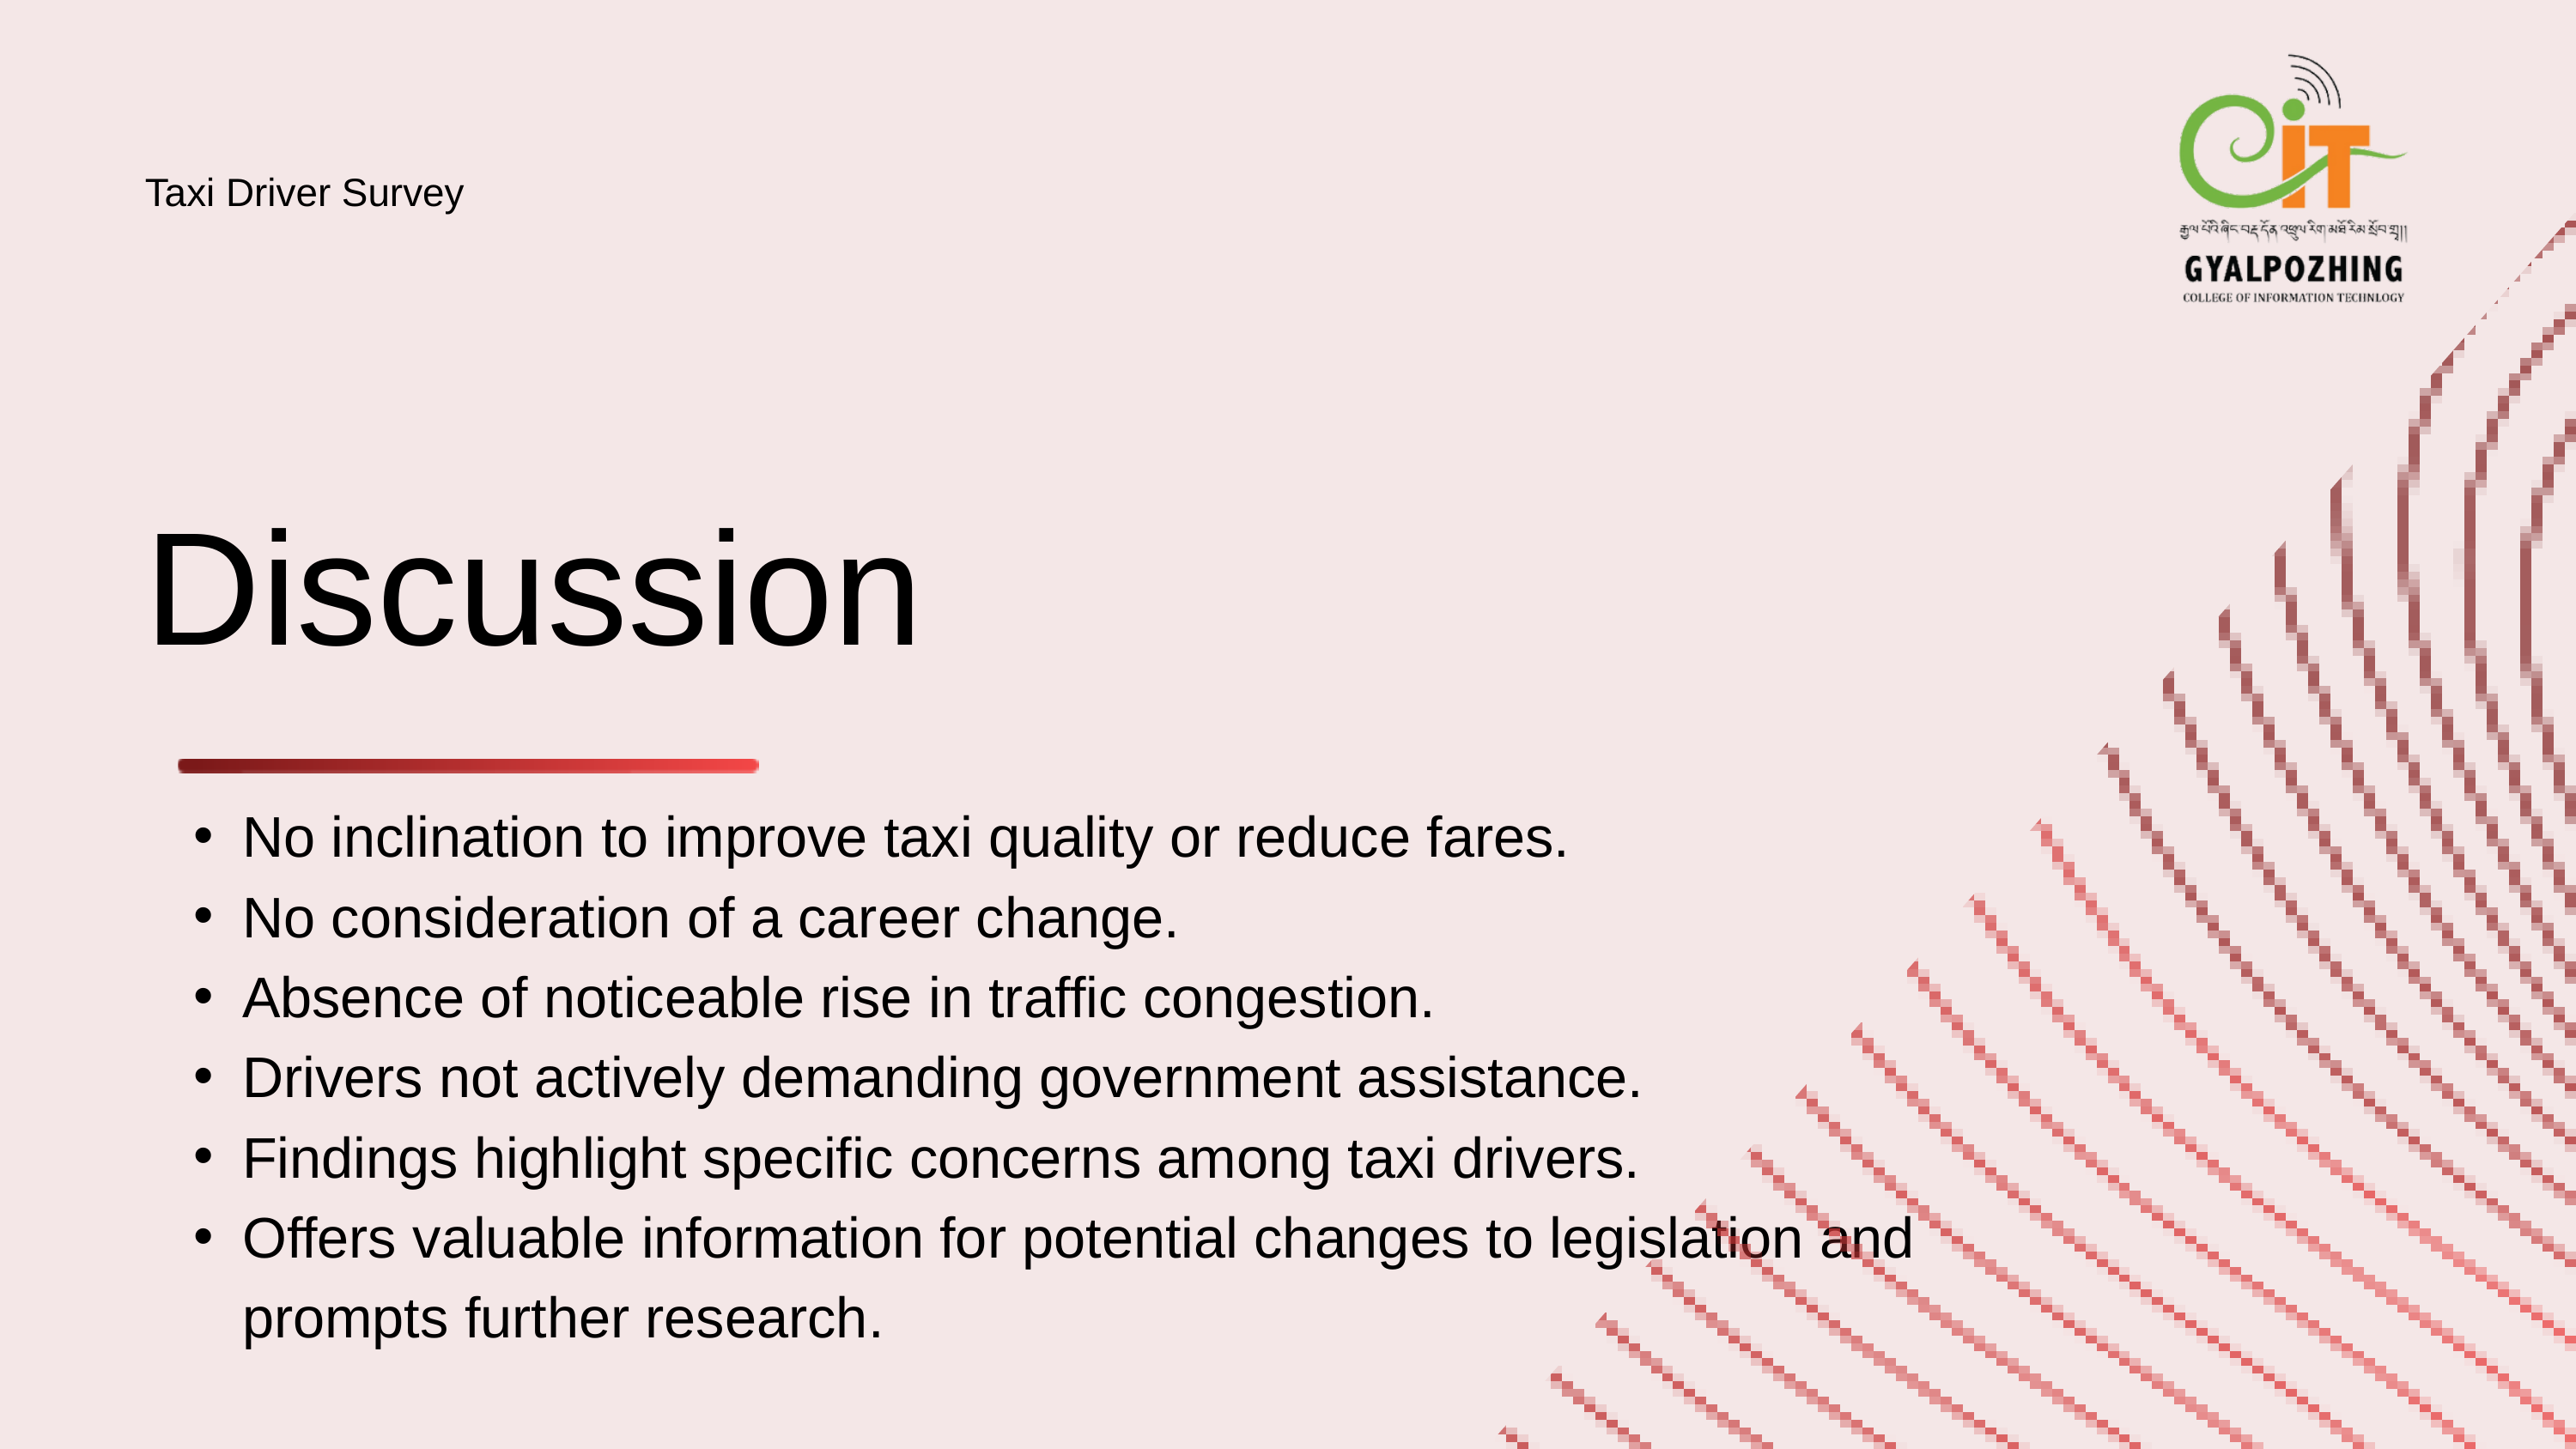

Taxi Driver Survey

Discussion

No inclination to improve taxi quality or reduce fares.
No consideration of a career change.
Absence of noticeable rise in traffic congestion.
Drivers not actively demanding government assistance.
Findings highlight specific concerns among taxi drivers.
Offers valuable information for potential changes to legislation and prompts further research.